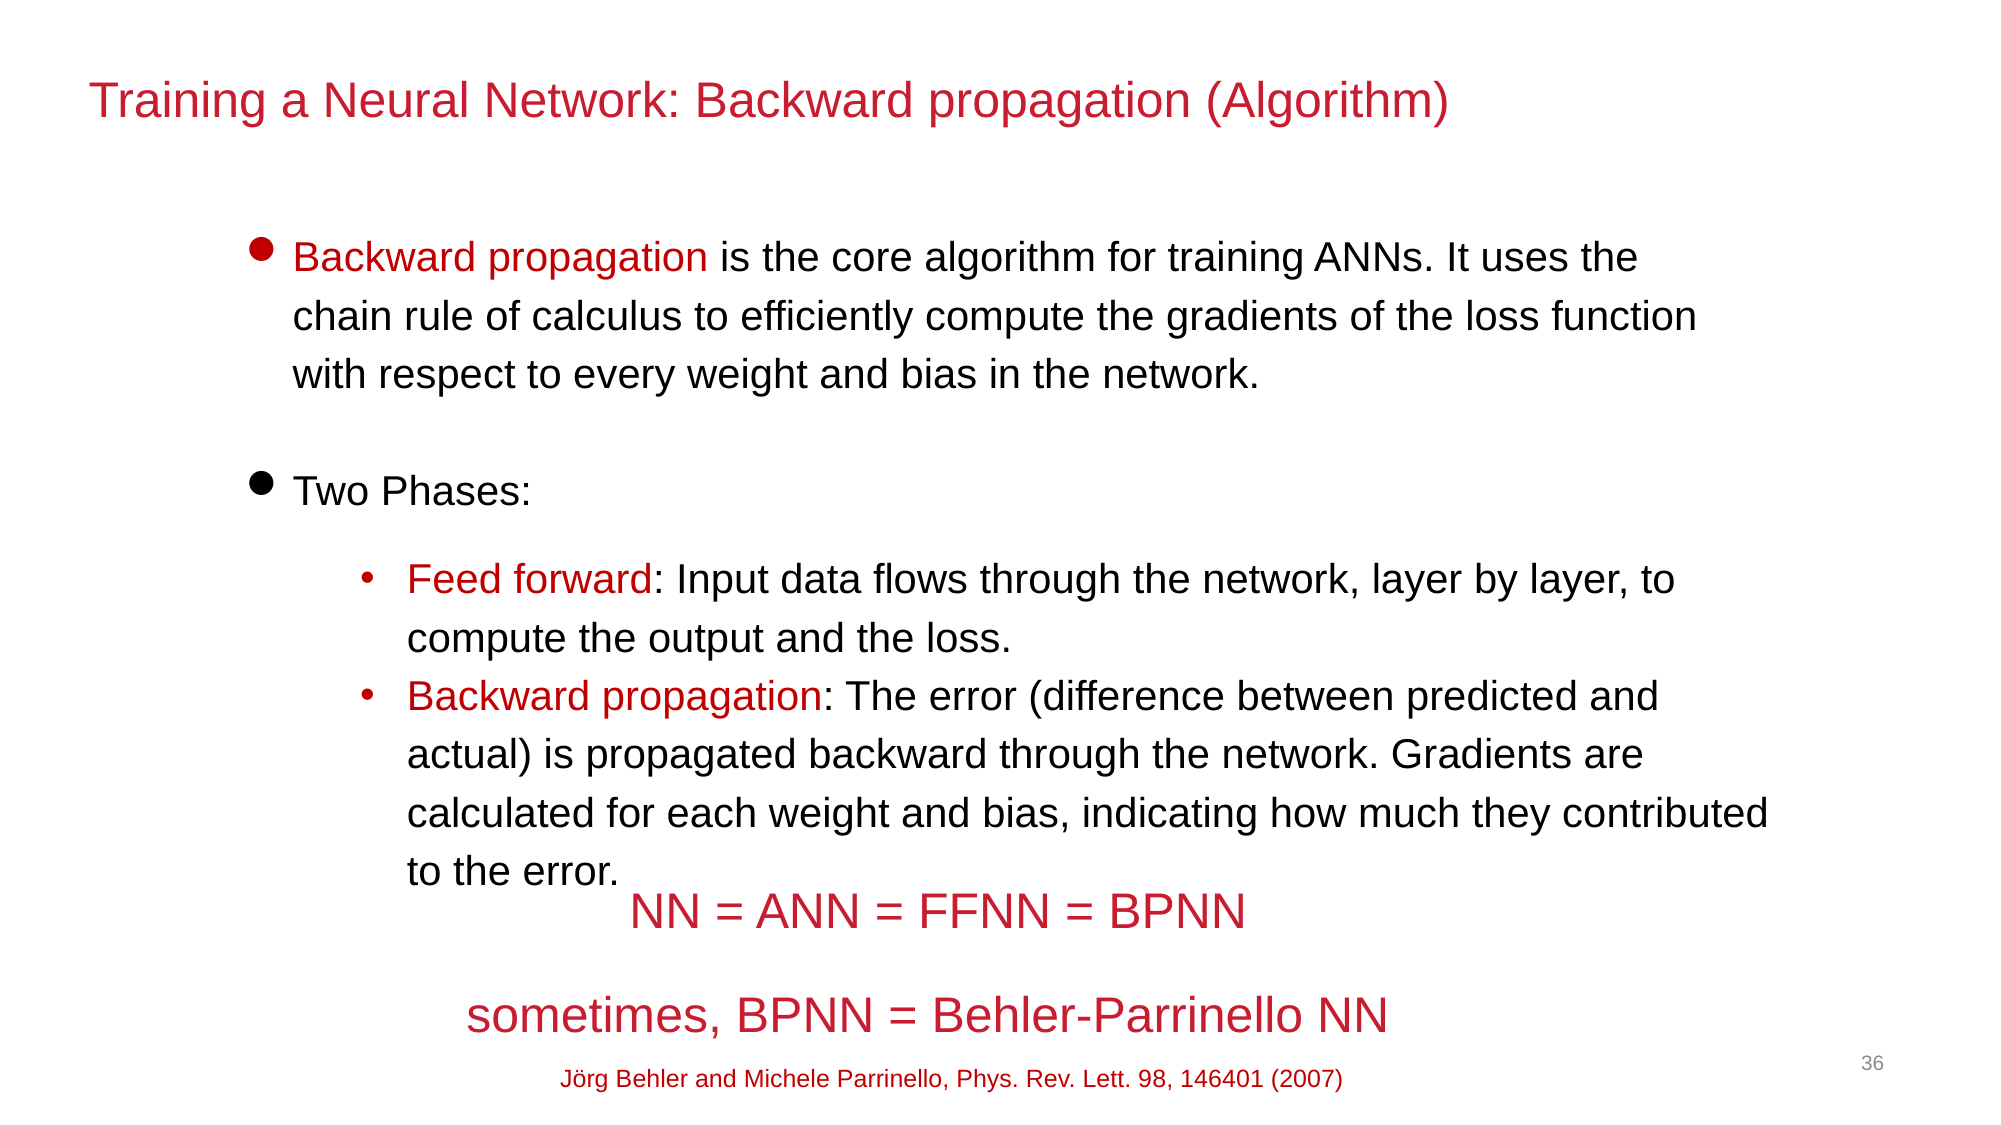

Training a Neural Network: Backward propagation (Algorithm)
Backward propagation is the core algorithm for training ANNs. It uses the chain rule of calculus to efficiently compute the gradients of the loss function with respect to every weight and bias in the network.

Two Phases:
Feed forward: Input data flows through the network, layer by layer, to compute the output and the loss.
Backward propagation: The error (difference between predicted and actual) is propagated backward through the network. Gradients are calculated for each weight and bias, indicating how much they contributed to the error.
NN = ANN = FFNN = BPNN
sometimes, BPNN = Behler-Parrinello NN
36
Jörg Behler and Michele Parrinello, Phys. Rev. Lett. 98, 146401 (2007)